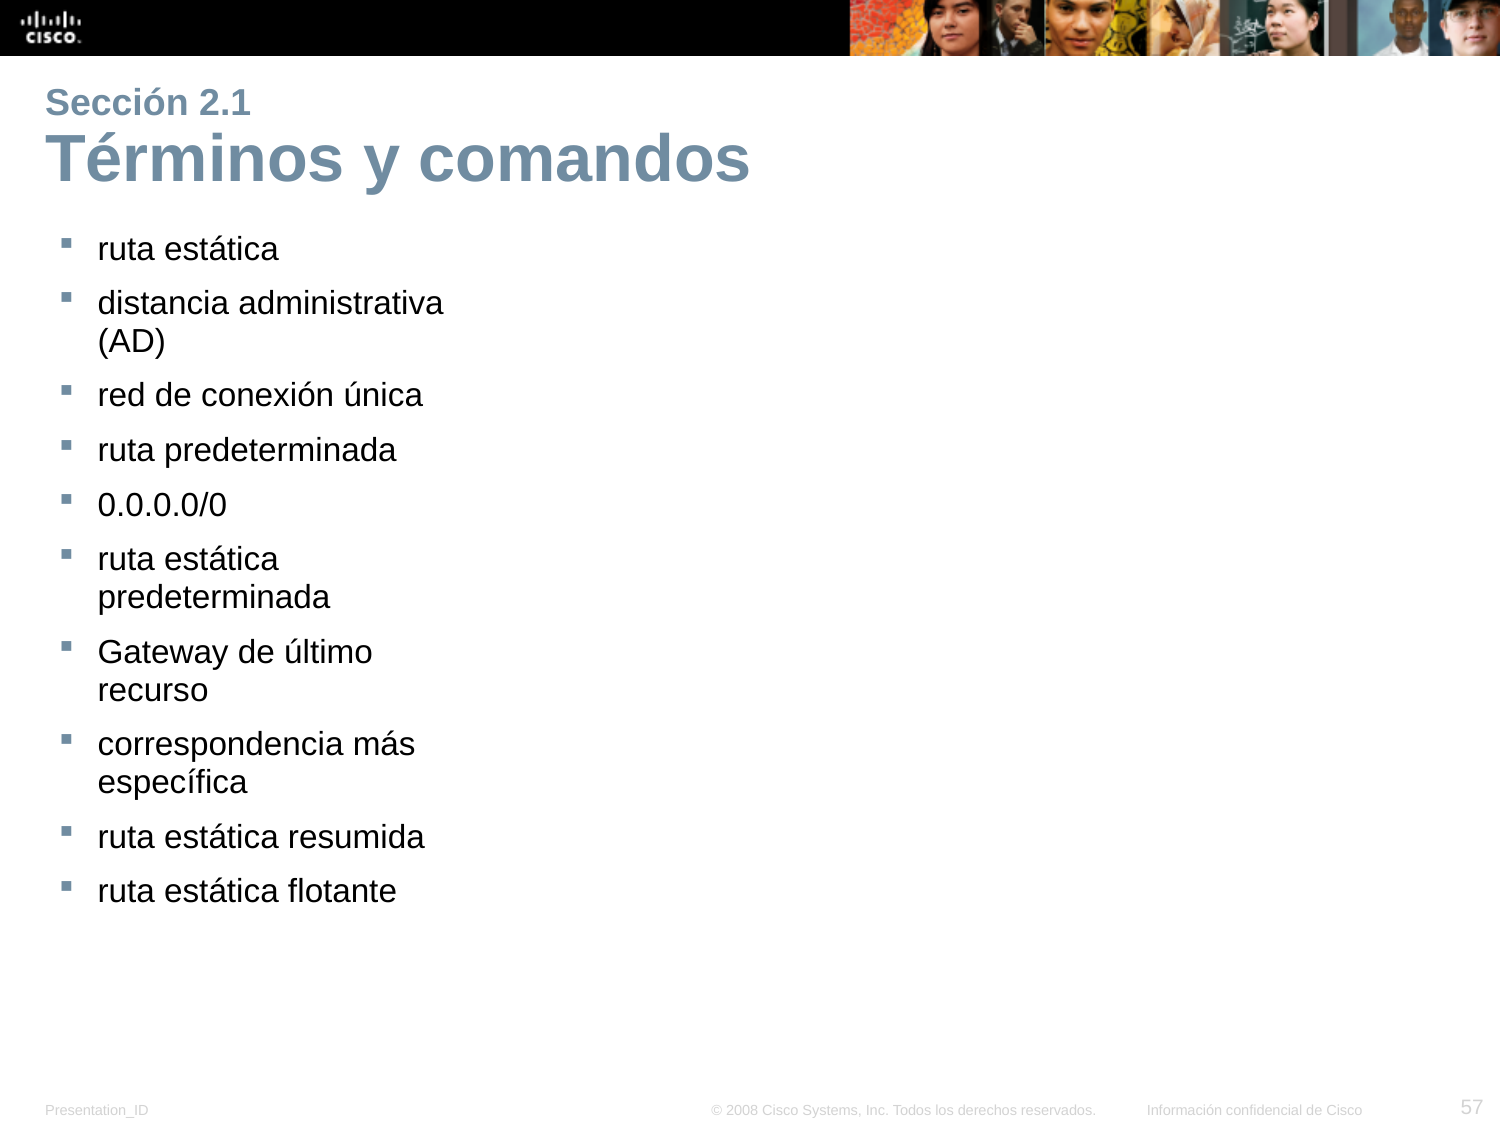

# Sección 2.1 Términos y comandos
ruta estática
distancia administrativa (AD)
red de conexión única
ruta predeterminada
0.0.0.0/0
ruta estática predeterminada
Gateway de último recurso
correspondencia más específica
ruta estática resumida
ruta estática flotante